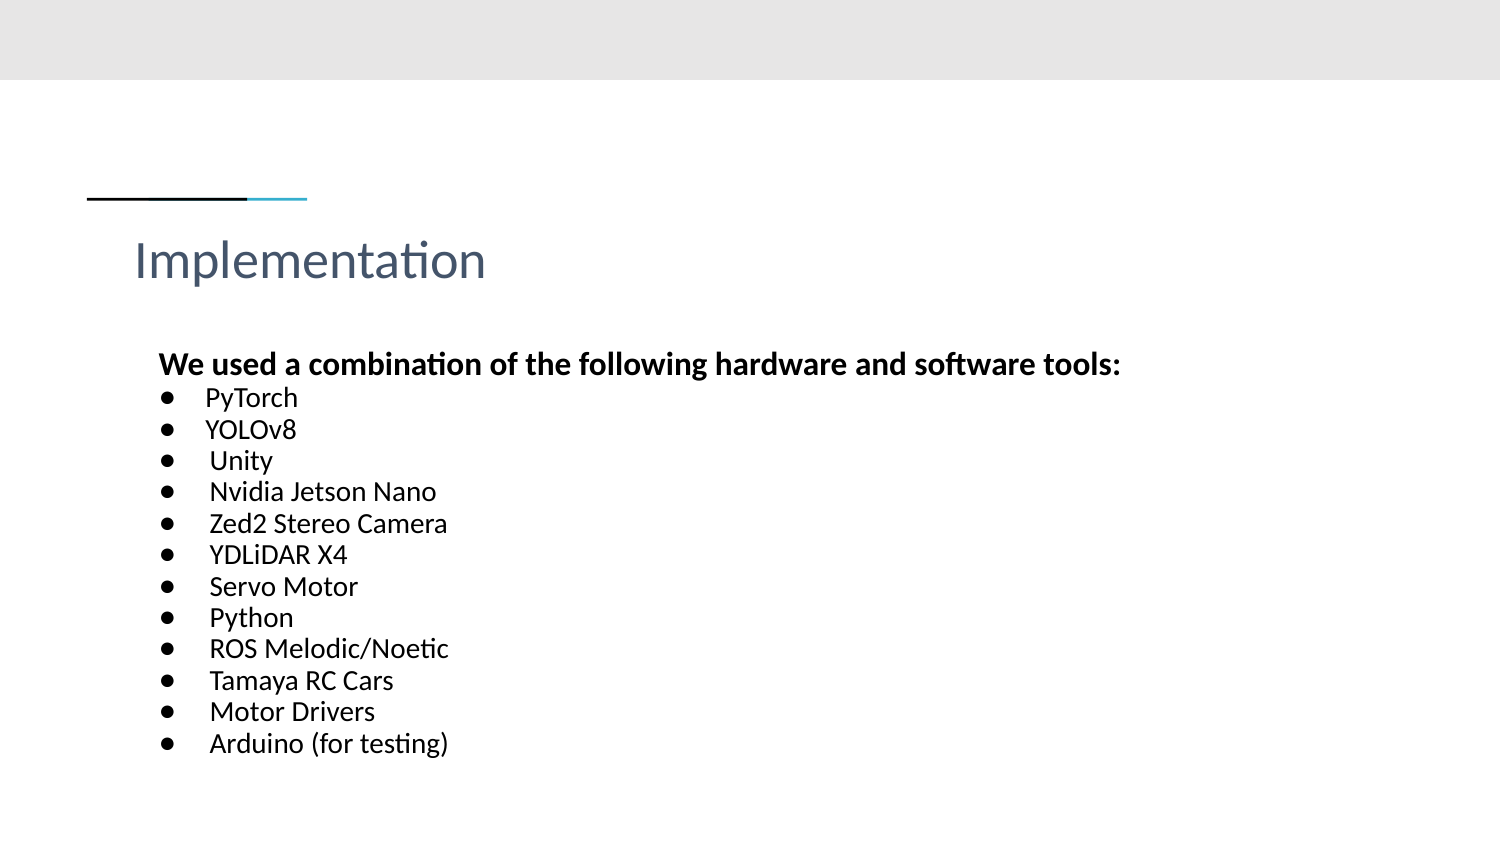

# Implementation
We used a combination of the following hardware and software tools:
PyTorch
YOLOv8
Unity
Nvidia Jetson Nano
Zed2 Stereo Camera
YDLiDAR X4
Servo Motor
Python
ROS Melodic/Noetic
Tamaya RC Cars
Motor Drivers
Arduino (for testing)